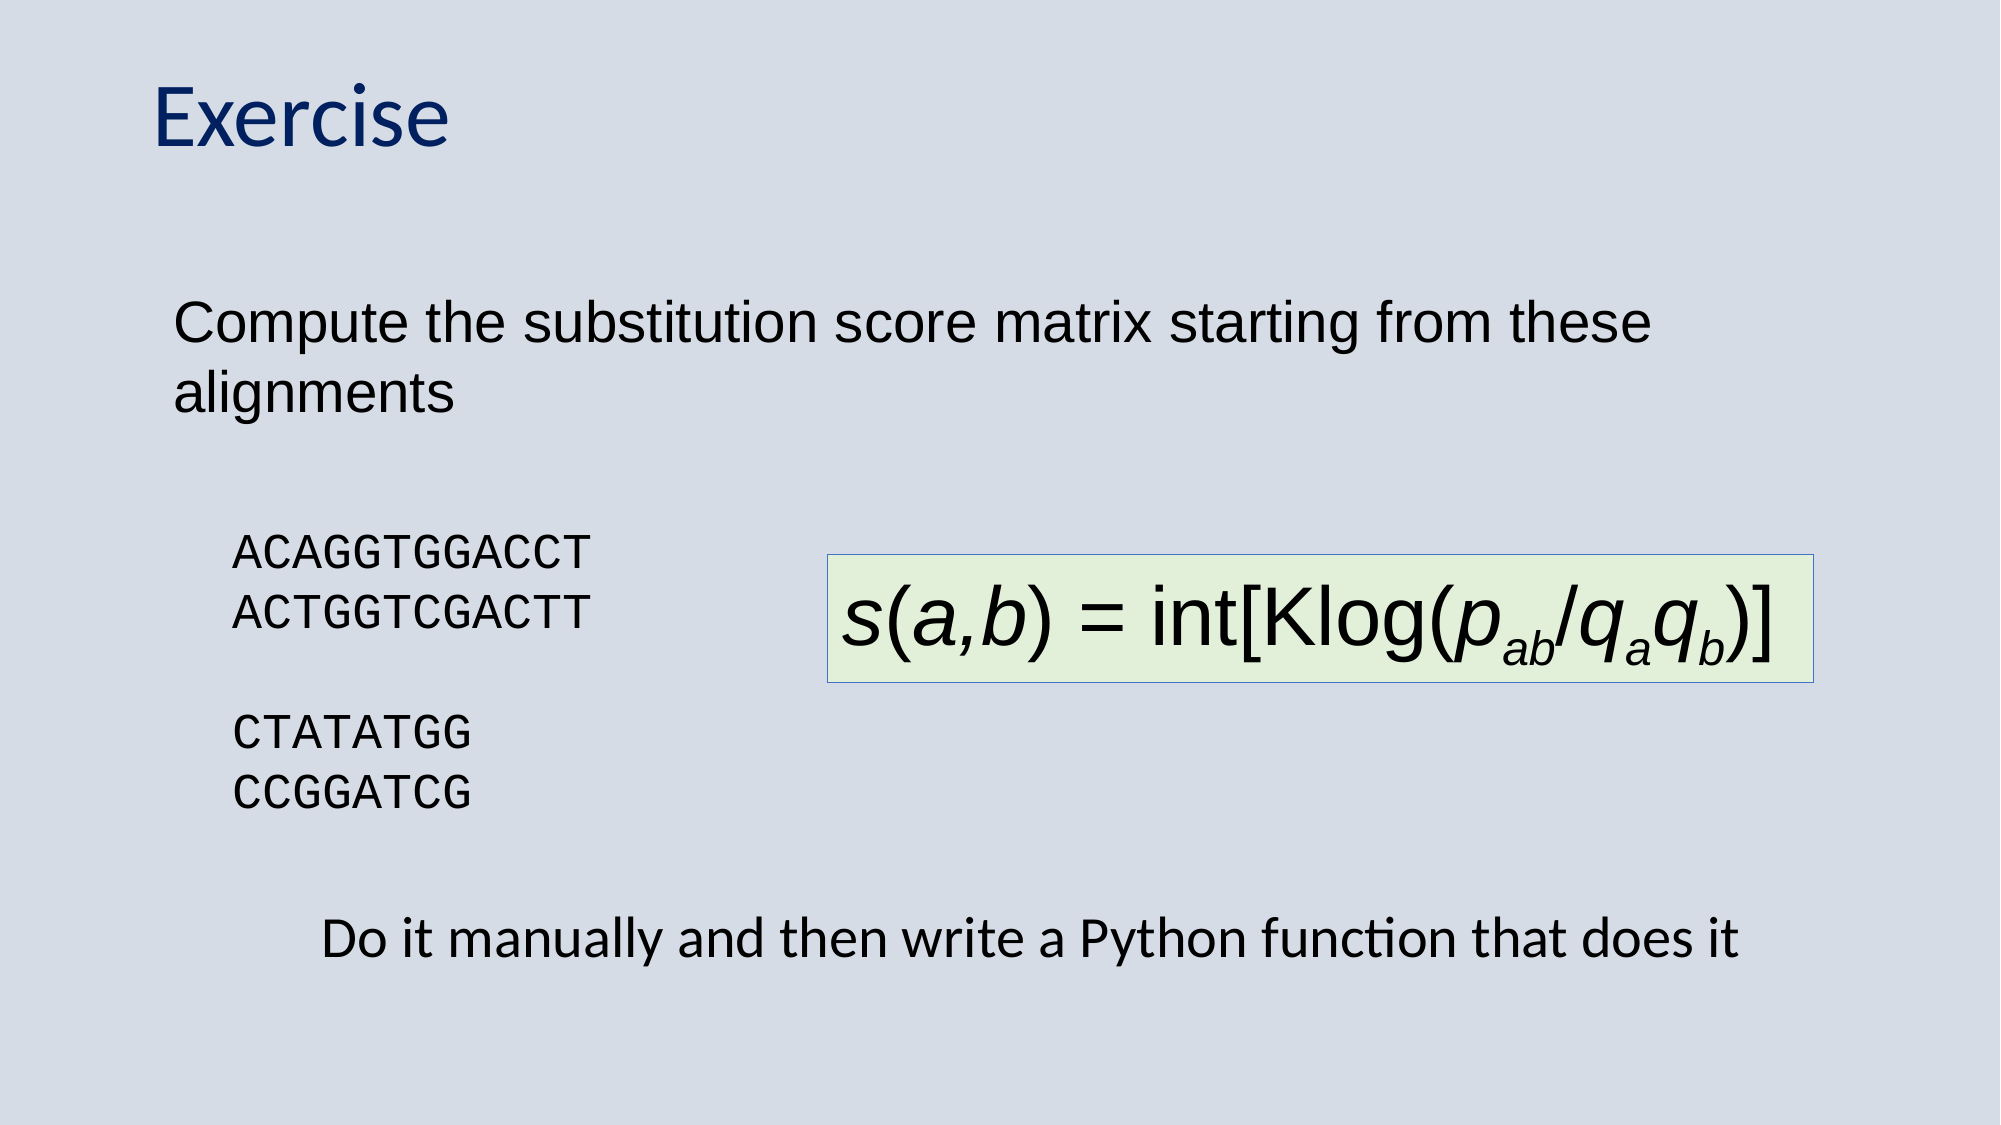

Exercise
Compute the substitution score matrix starting from these alignments
ACAGGTGGACCT
ACTGGTCGACTT

CTATATGG
CCGGATCG
s(a,b) = int[Klog(pab/qaqb)]
Do it manually and then write a Python function that does it